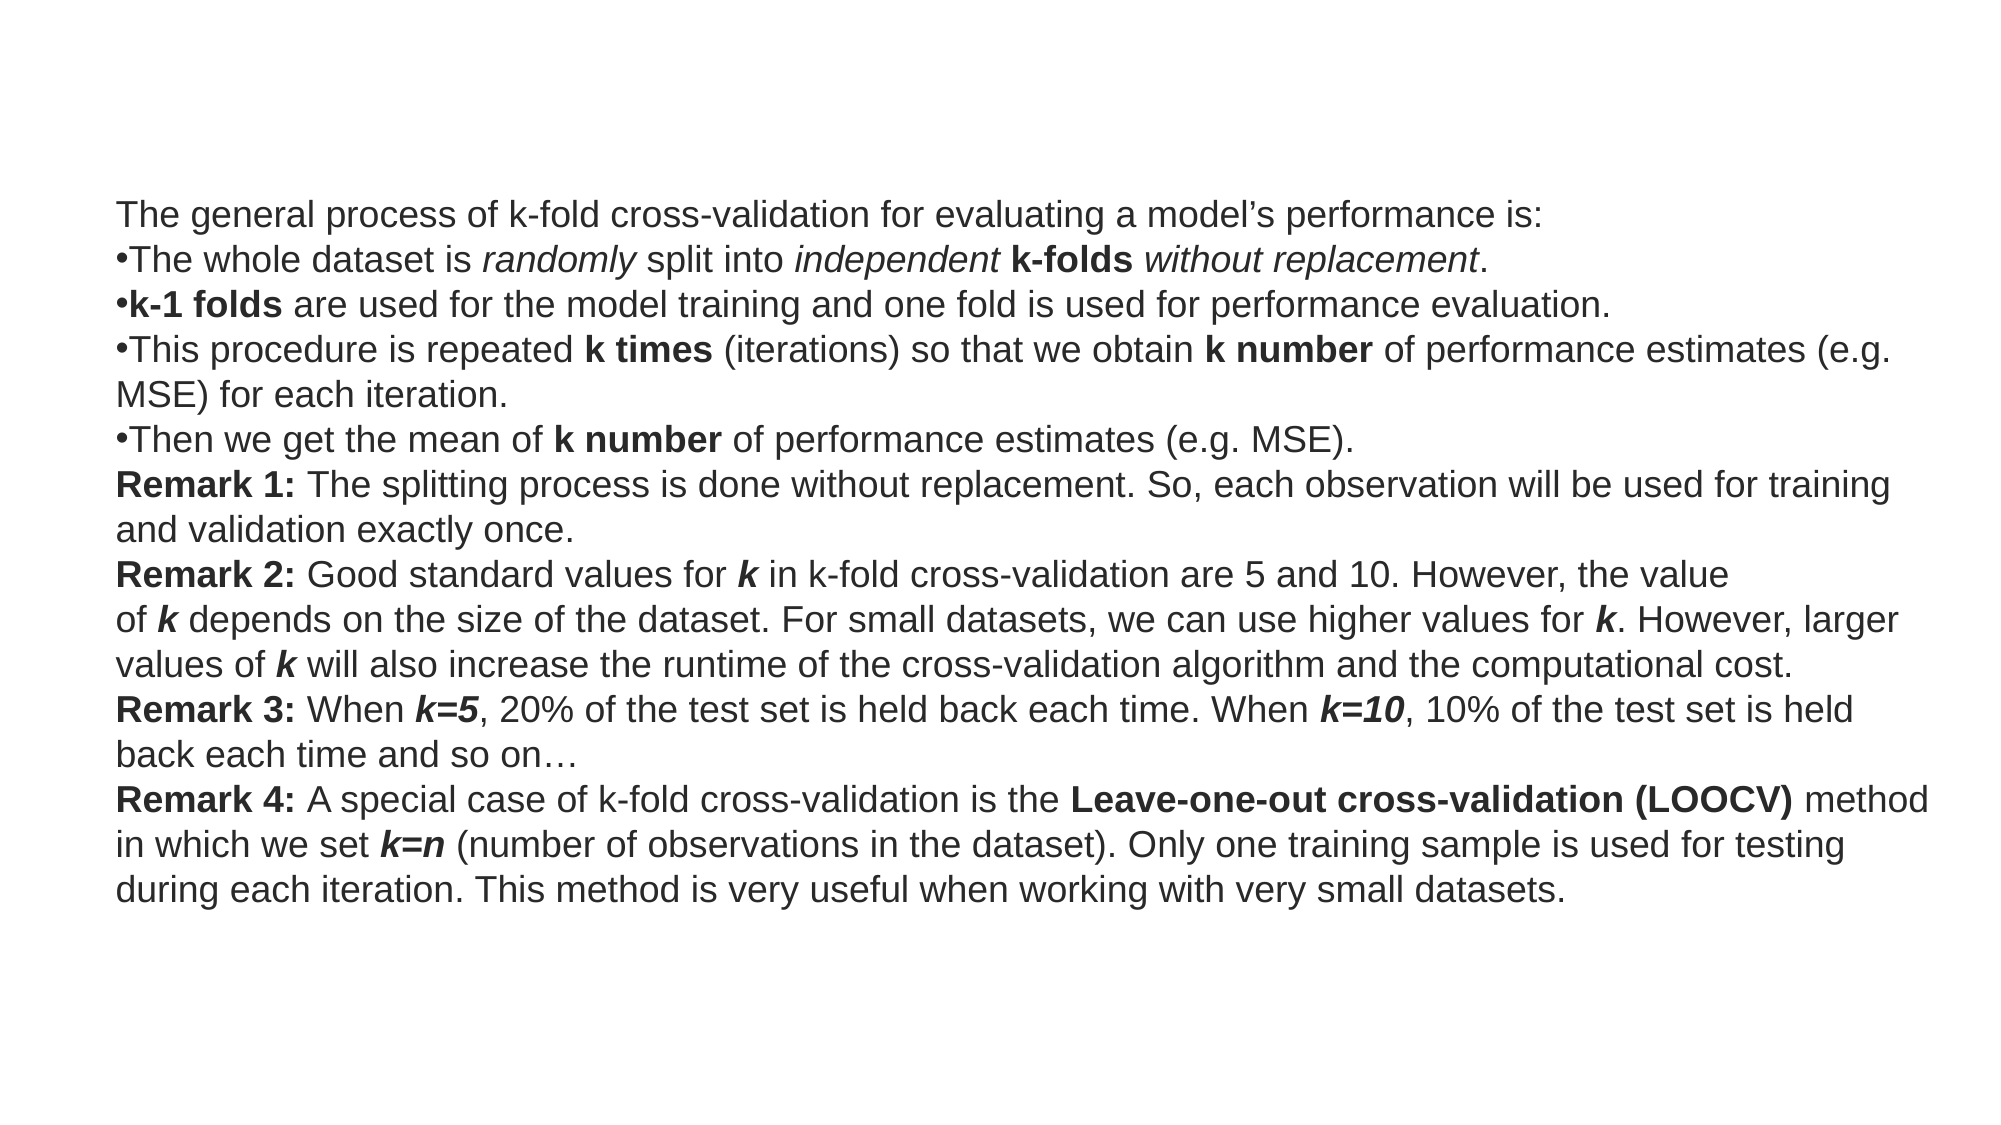

The general process of k-fold cross-validation for evaluating a model’s performance is:
The whole dataset is randomly split into independent k-folds without replacement.
k-1 folds are used for the model training and one fold is used for performance evaluation.
This procedure is repeated k times (iterations) so that we obtain k number of performance estimates (e.g. MSE) for each iteration.
Then we get the mean of k number of performance estimates (e.g. MSE).
Remark 1: The splitting process is done without replacement. So, each observation will be used for training and validation exactly once.
Remark 2: Good standard values for k in k-fold cross-validation are 5 and 10. However, the value of k depends on the size of the dataset. For small datasets, we can use higher values for k. However, larger values of k will also increase the runtime of the cross-validation algorithm and the computational cost.
Remark 3: When k=5, 20% of the test set is held back each time. When k=10, 10% of the test set is held back each time and so on…
Remark 4: A special case of k-fold cross-validation is the Leave-one-out cross-validation (LOOCV) method in which we set k=n (number of observations in the dataset). Only one training sample is used for testing during each iteration. This method is very useful when working with very small datasets.